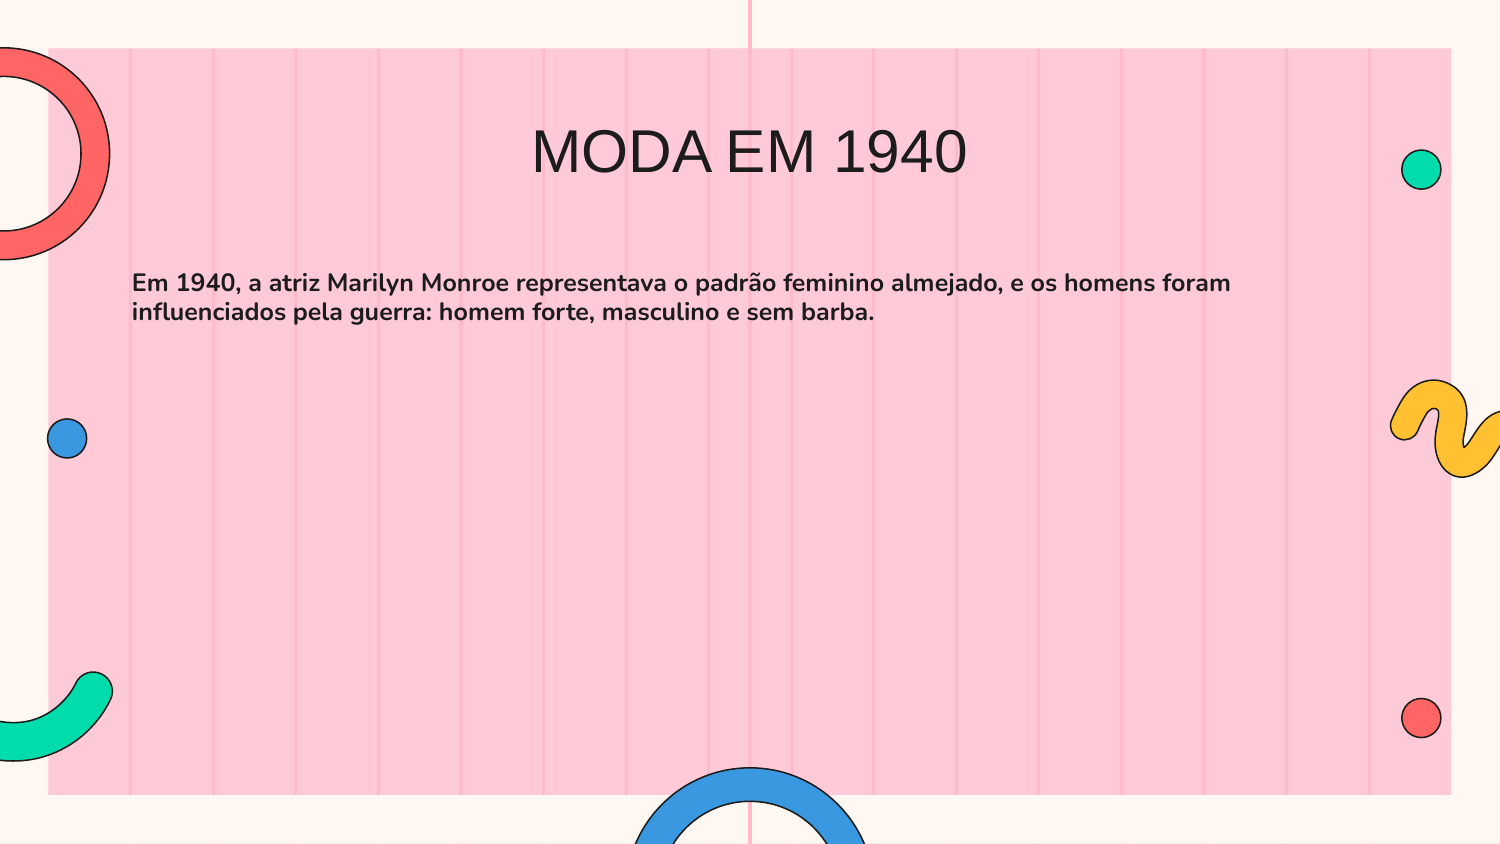

# MODA EM 1940

Em 1940, a atriz Marilyn Monroe representava o padrão feminino almejado, e os homens foram influenciados pela guerra: homem forte, masculino e sem barba.